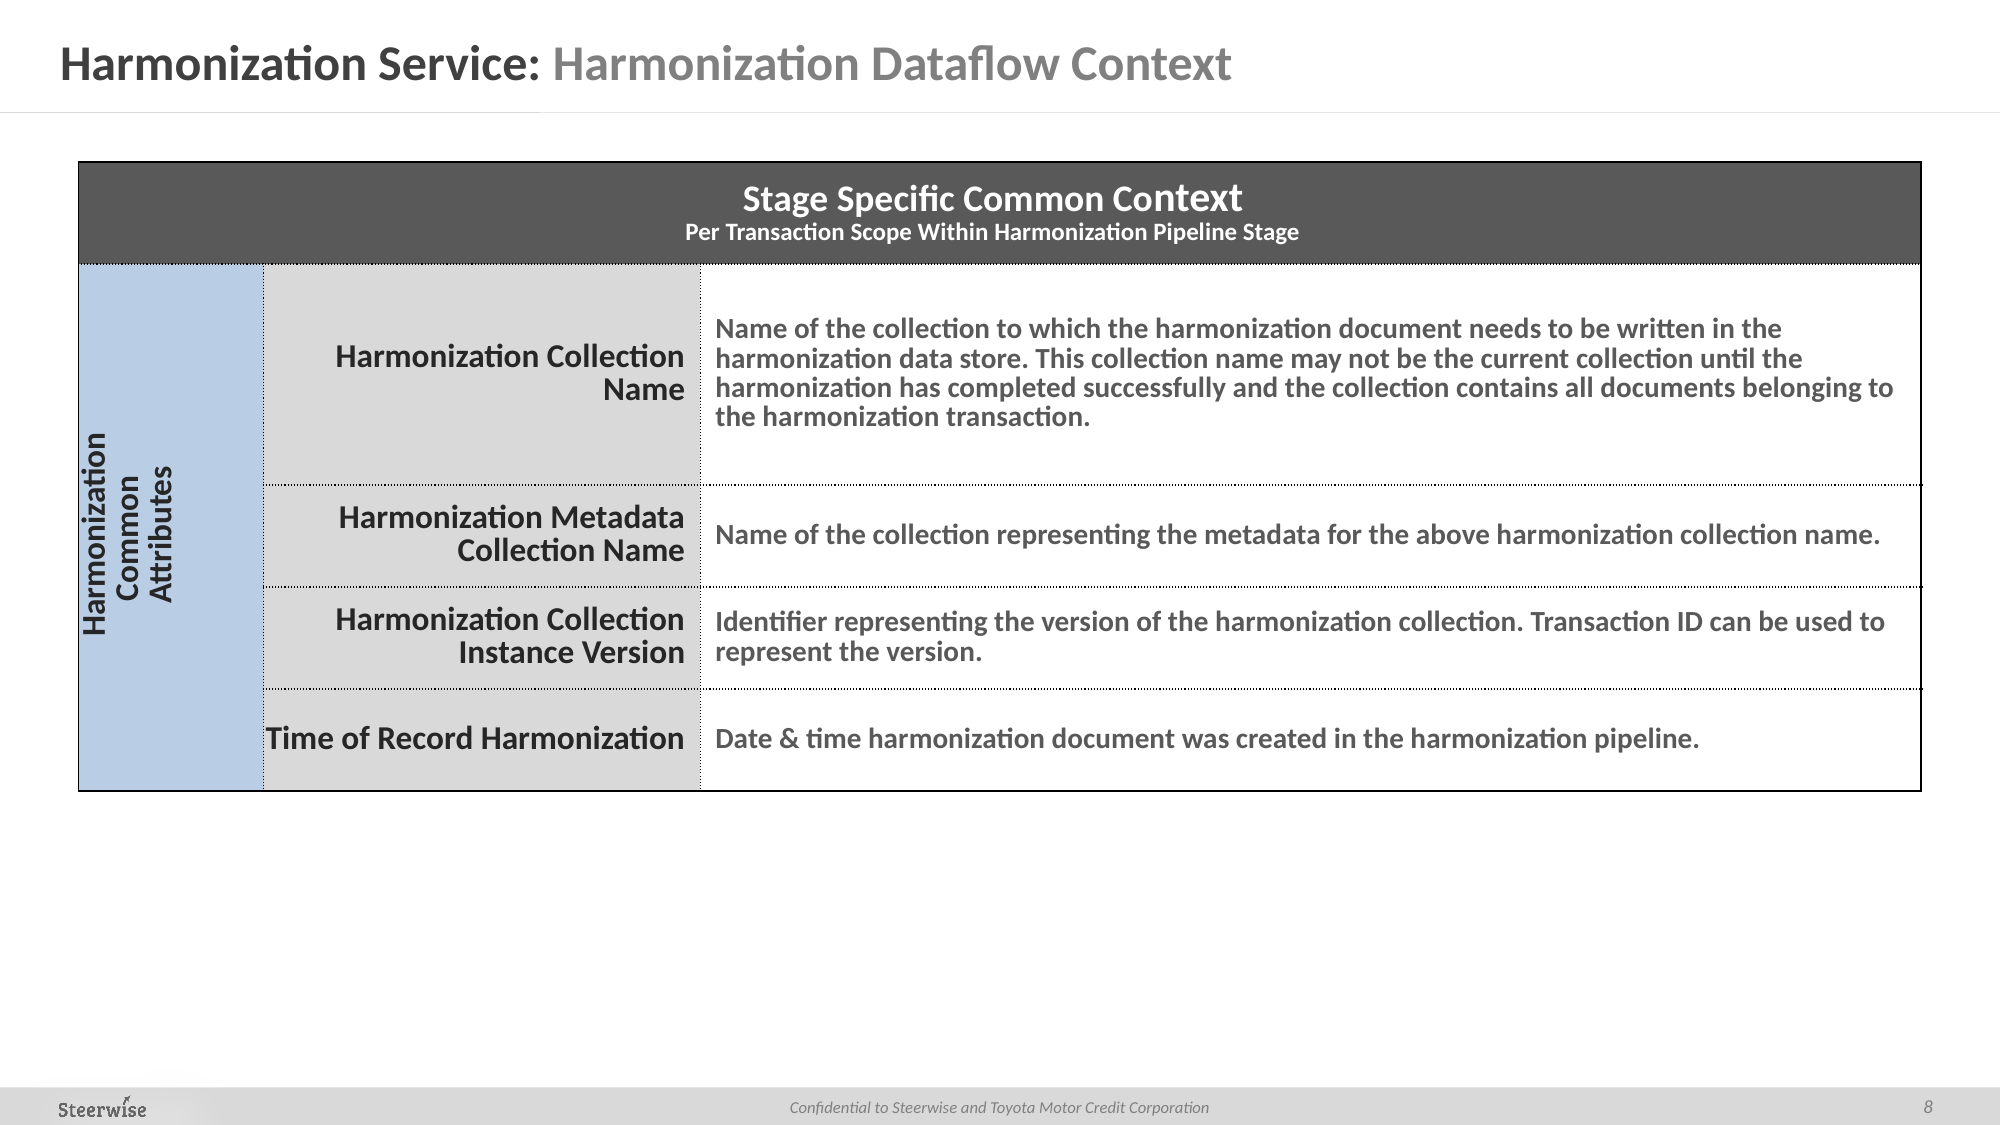

# Harmonization Service: Harmonization Dataflow Context
| Stage Specific Common Context Per Transaction Scope Within Harmonization Pipeline Stage |  |  |
| --- | --- | --- |
| Harmonization Common Attributes | Harmonization Collection Name | Name of the collection to which the harmonization document needs to be written in the harmonization data store. This collection name may not be the current collection until the harmonization has completed successfully and the collection contains all documents belonging to the harmonization transaction. |
|  | Harmonization Metadata Collection Name | Name of the collection representing the metadata for the above harmonization collection name. |
|  | Harmonization Collection Instance Version | Identifier representing the version of the harmonization collection. Transaction ID can be used to represent the version. |
|  | Time of Record Harmonization | Date & time harmonization document was created in the harmonization pipeline. |
8